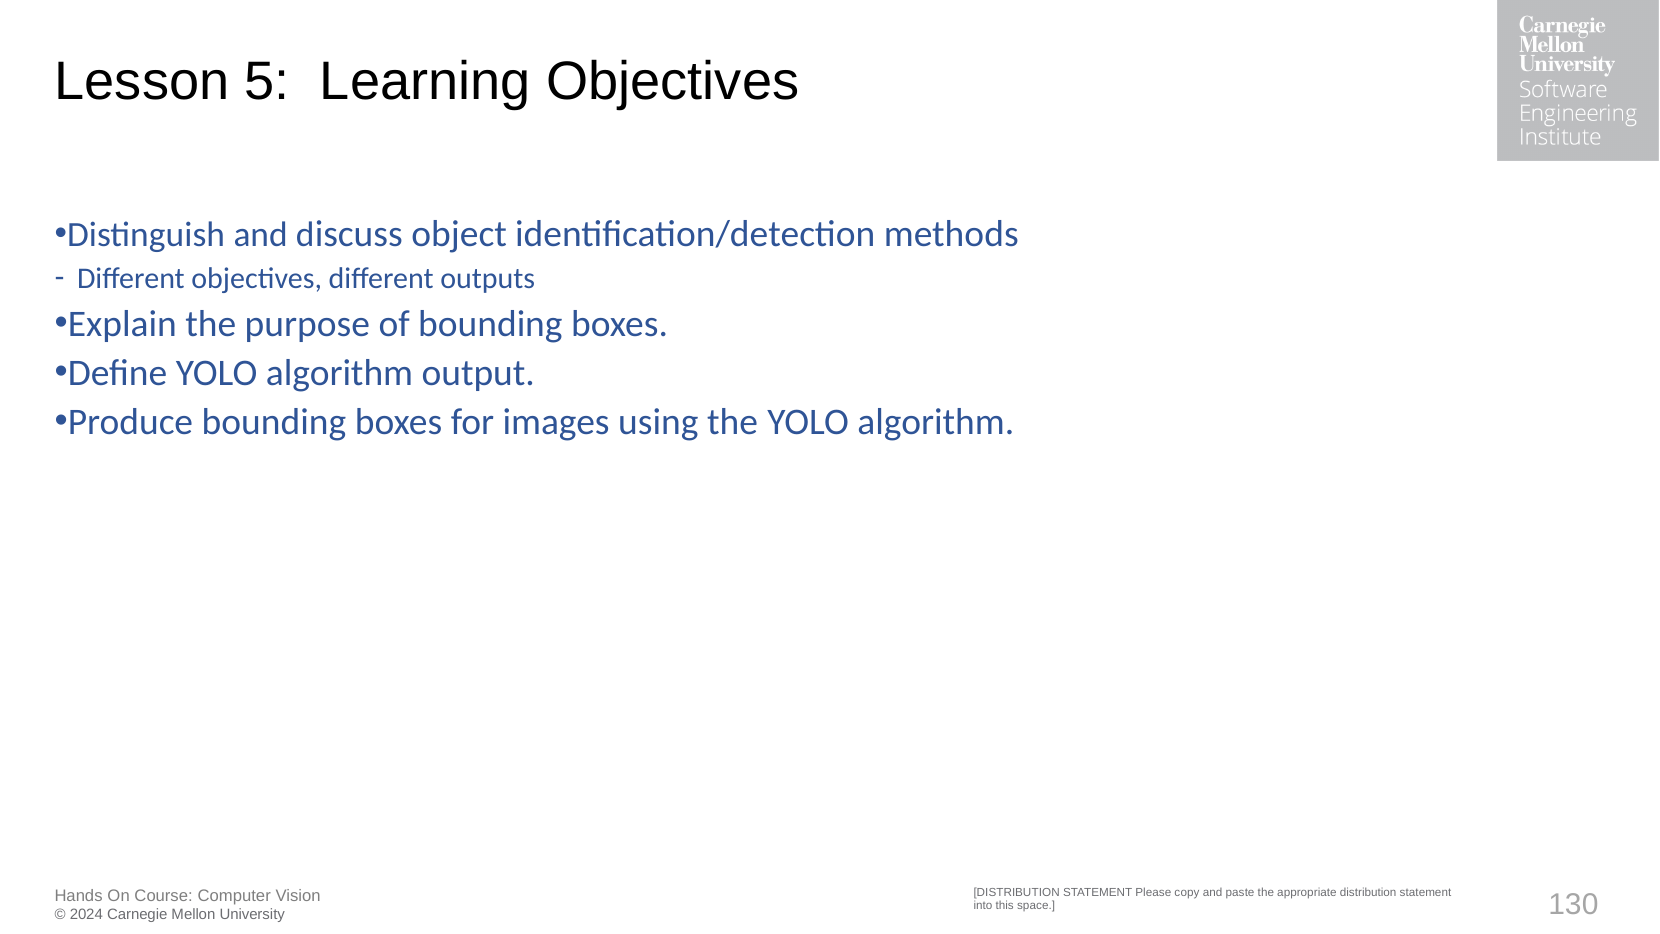

# Lesson 5:  Learning Objectives
Distinguish and discuss object identification/detection methods
Different objectives, different outputs
Explain the purpose of bounding boxes.
Define YOLO algorithm output.
Produce bounding boxes for images using the YOLO algorithm.